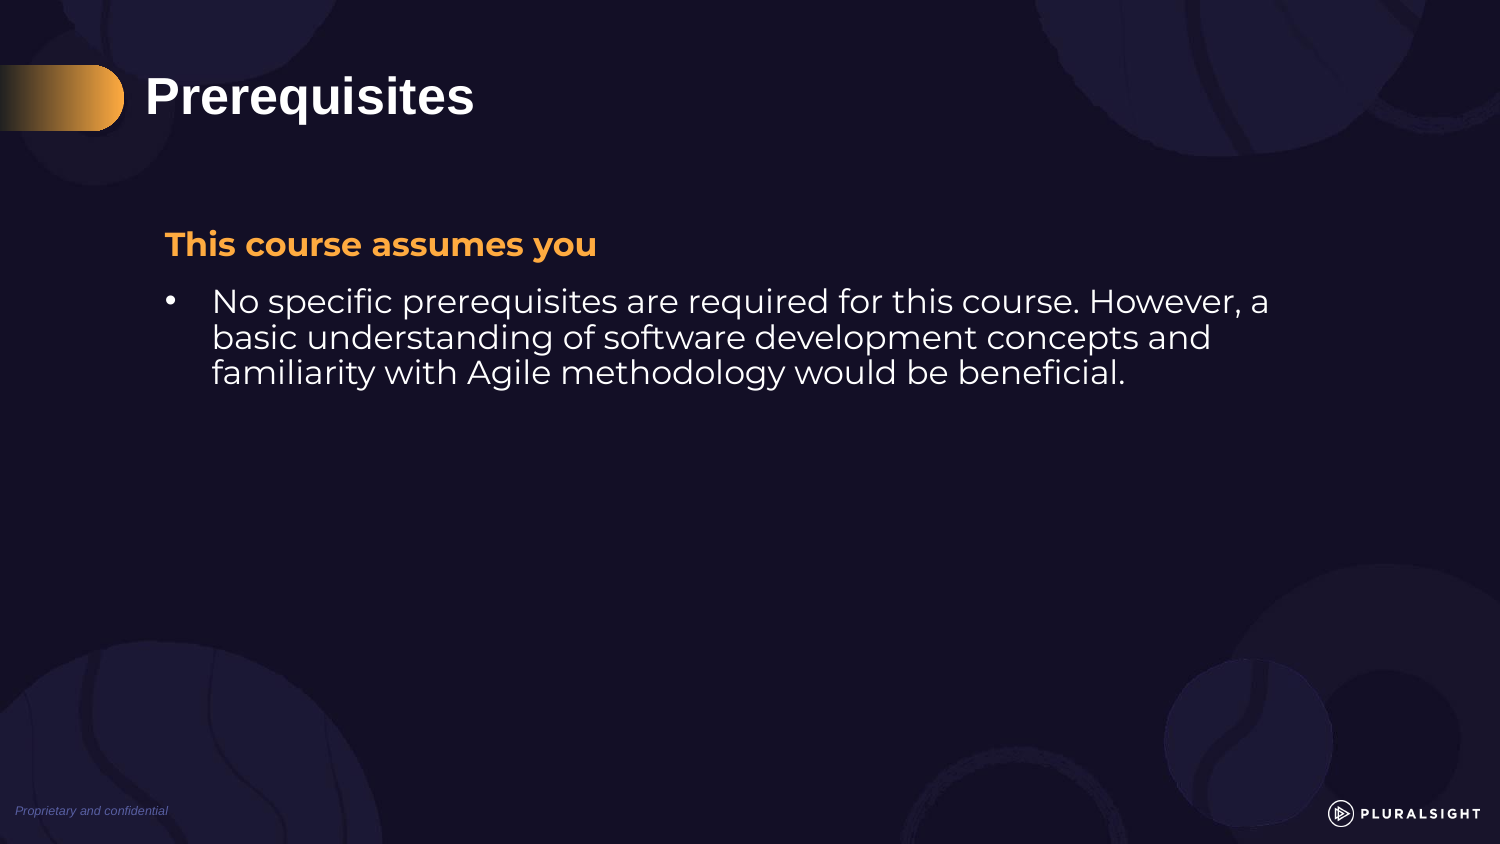

# Prerequisites
This course assumes you
No specific prerequisites are required for this course. However, a basic understanding of software development concepts and familiarity with Agile methodology would be beneficial.